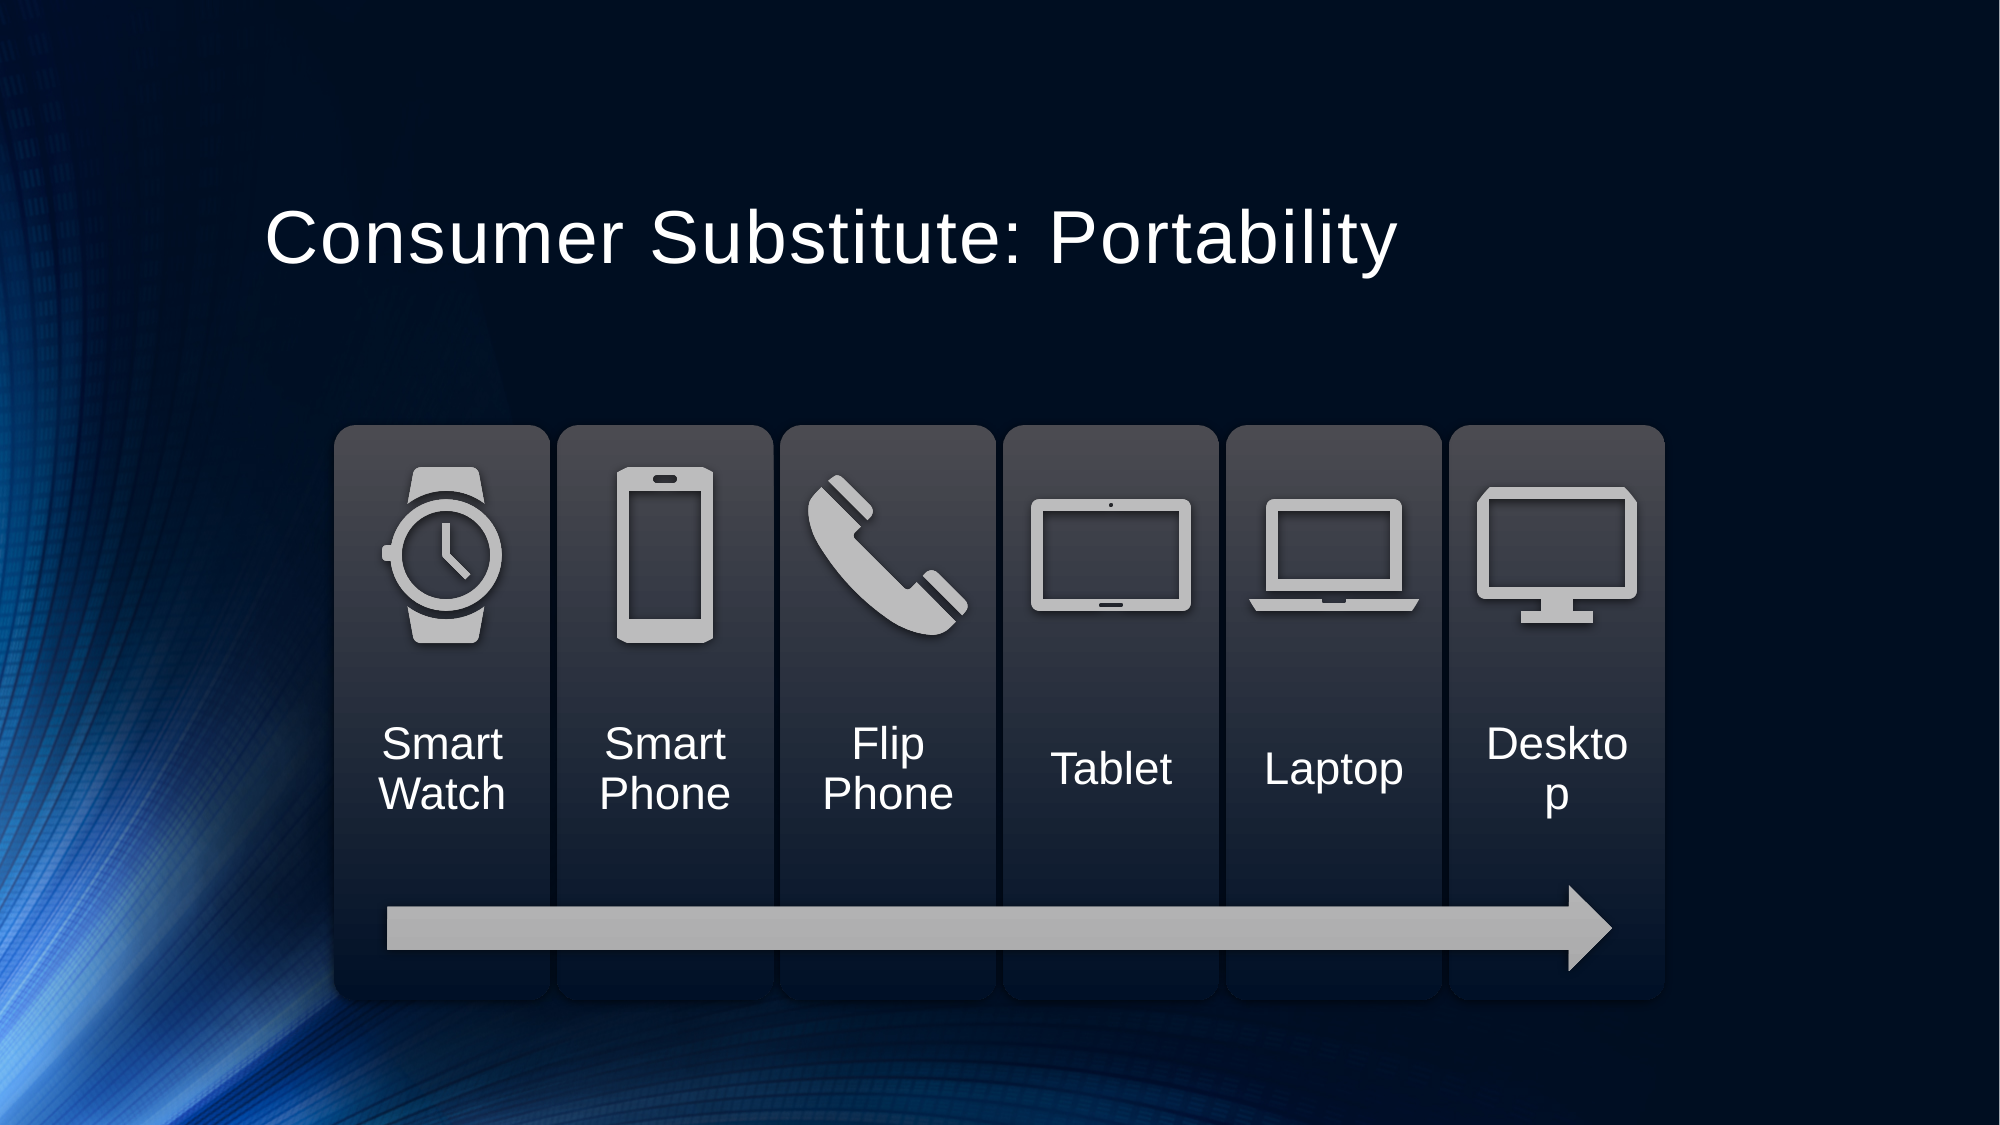

# Consumer Substitute: Portability
Desktop
Laptop
Tablet
Flip Phone
Smart Phone
Smart Watch